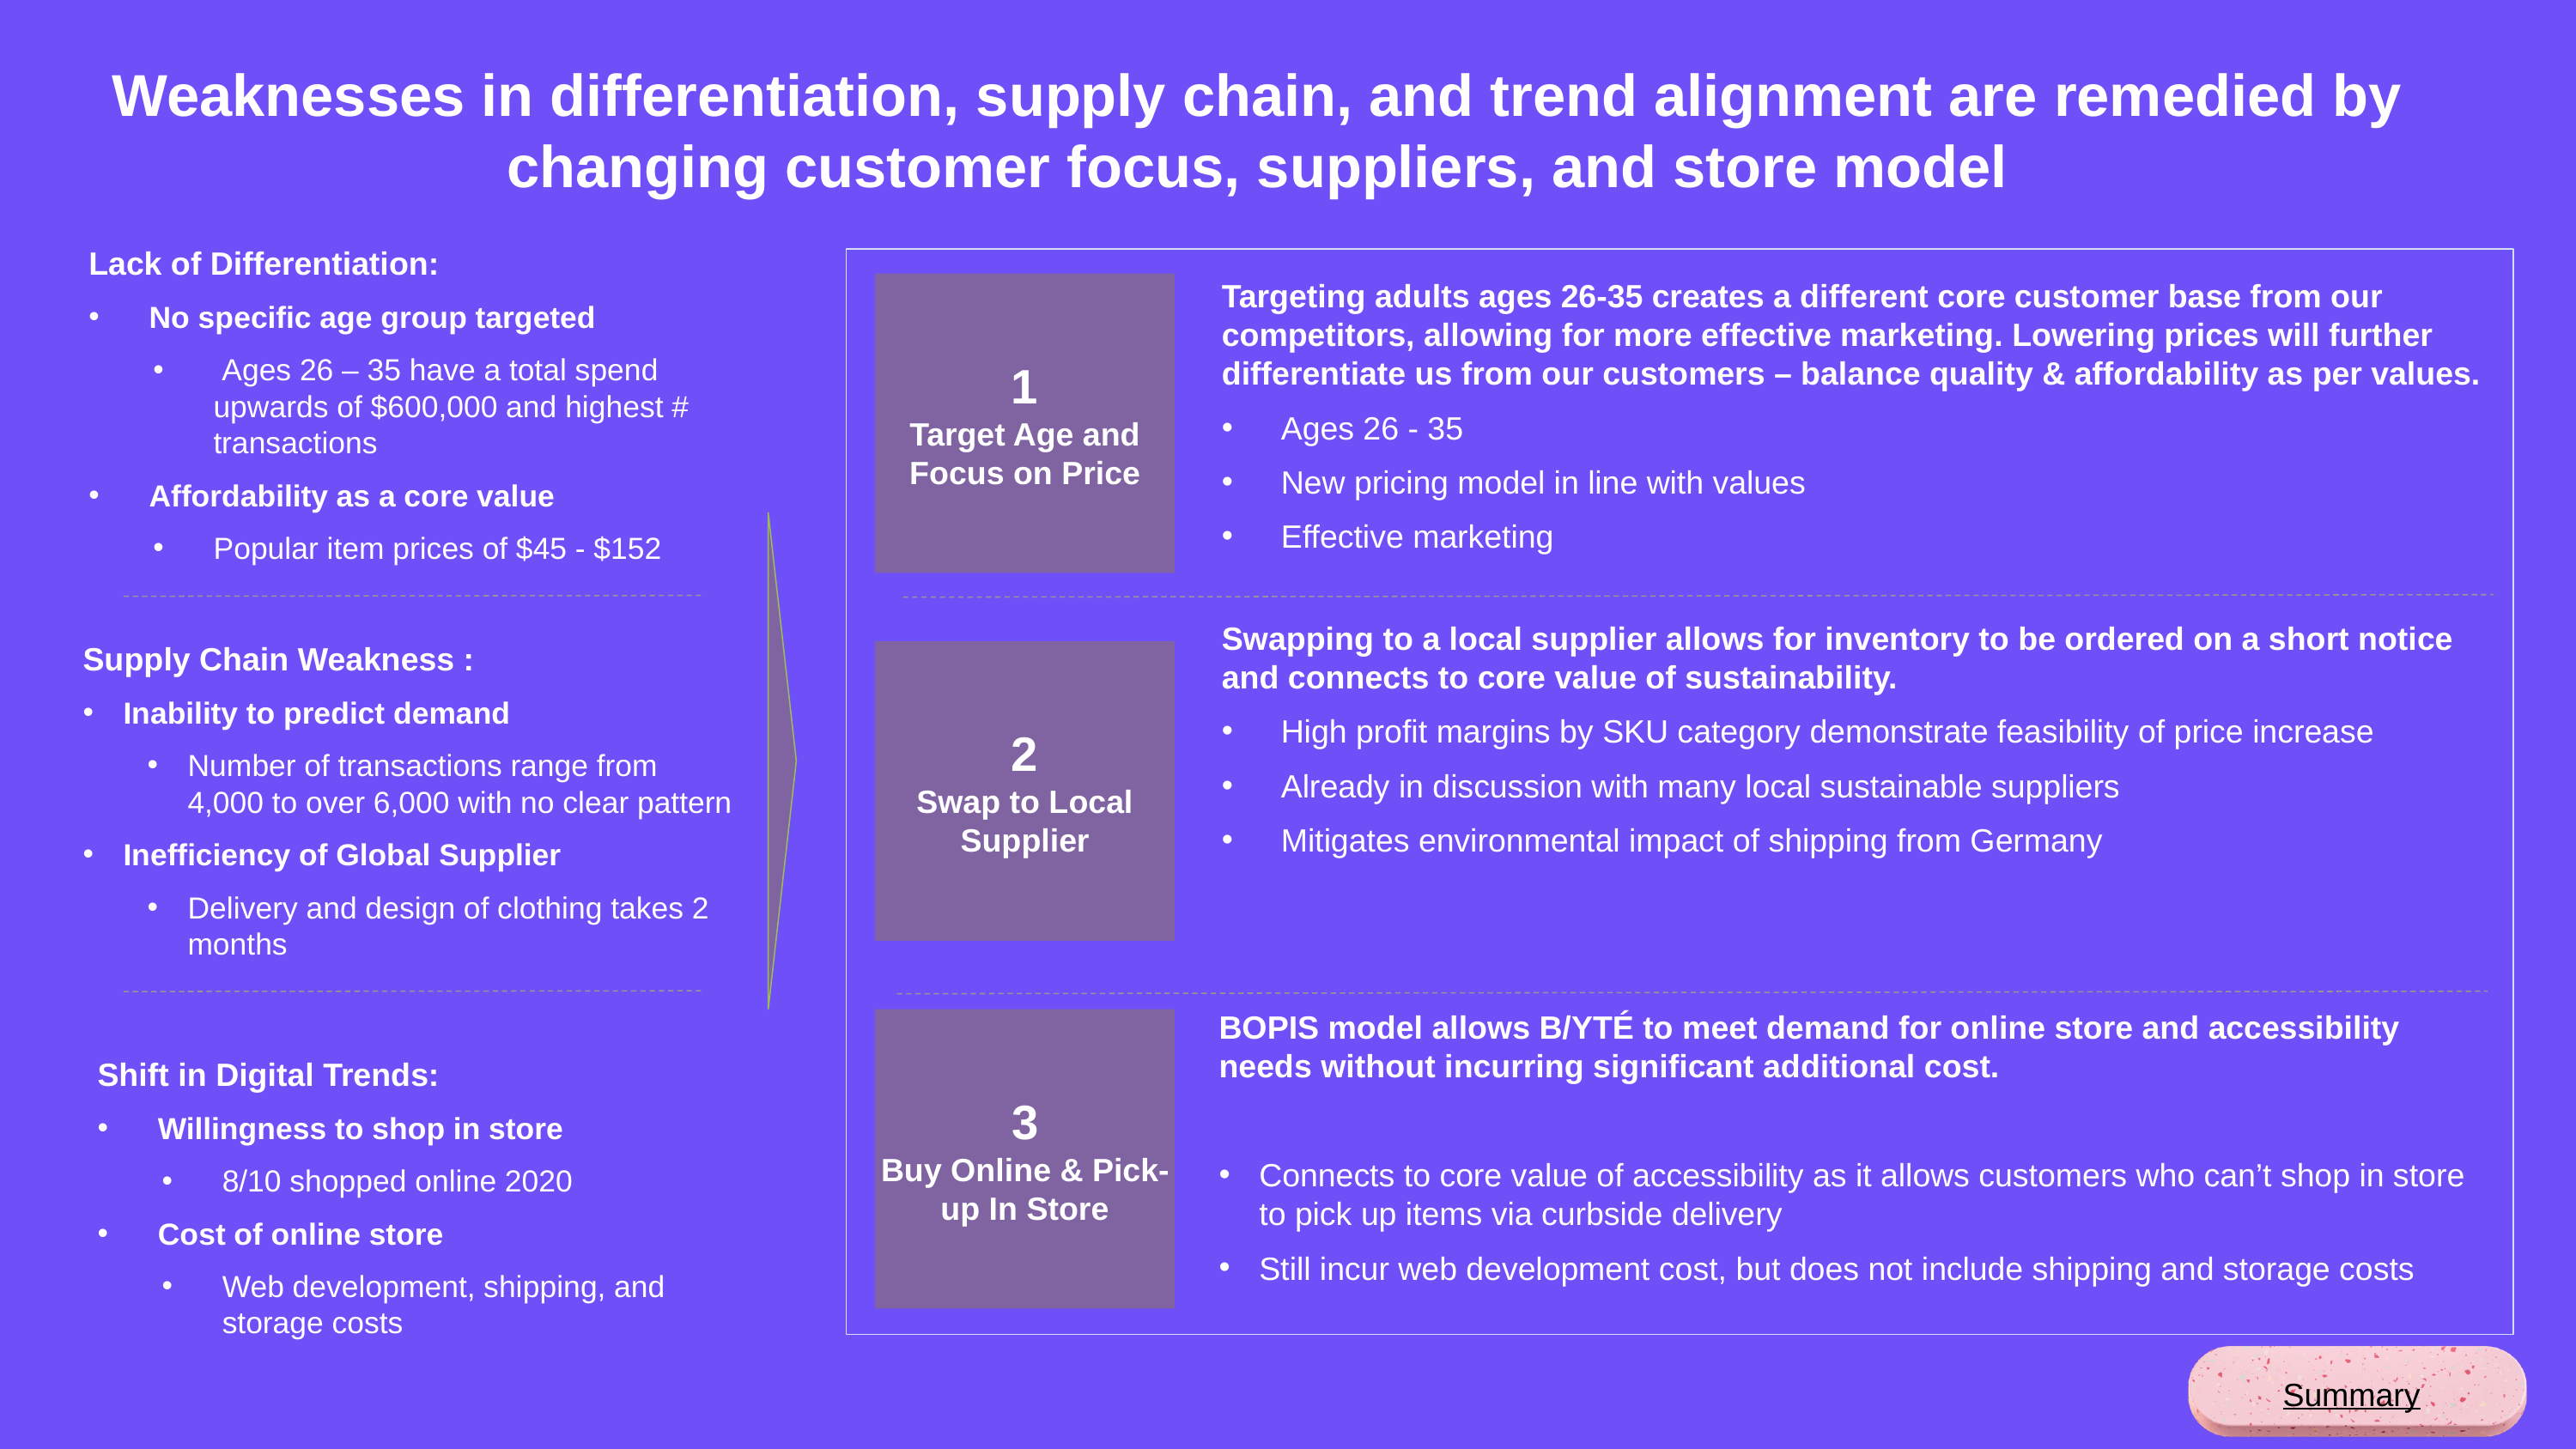

Weaknesses in differentiation, supply chain, and trend alignment are remedied by changing customer focus, suppliers, and store model
Lack of Differentiation:
No specific age group targeted
 Ages 26 – 35 have a total spend upwards of $600,000 and highest # transactions
Affordability as a core value
Popular item prices of $45 - $152

Targeting adults ages 26-35 creates a different core customer base from our competitors, allowing for more effective marketing. Lowering prices will further differentiate us from our customers – balance quality & affordability as per values.
Ages 26 - 35
New pricing model in line with values
Effective marketing
1
Target Age and Focus on Price
Swapping to a local supplier allows for inventory to be ordered on a short notice and connects to core value of sustainability.
High profit margins by SKU category demonstrate feasibility of price increase
Already in discussion with many local sustainable suppliers
Mitigates environmental impact of shipping from Germany

Supply Chain Weakness :
Inability to predict demand
Number of transactions range from 4,000 to over 6,000 with no clear pattern
Inefficiency of Global Supplier
Delivery and design of clothing takes 2 months

2
Swap to Local Supplier

BOPIS model allows B/YTÉ to meet demand for online store and accessibility needs without incurring significant additional cost.

Connects to core value of accessibility as it allows customers who can’t shop in store to pick up items via curbside delivery
Still incur web development cost, but does not include shipping and storage costs
3
Buy Online & Pick-up In Store
Shift in Digital Trends:
Willingness to shop in store
8/10 shopped online 2020
Cost of online store
Web development, shipping, and storage costs

Summary